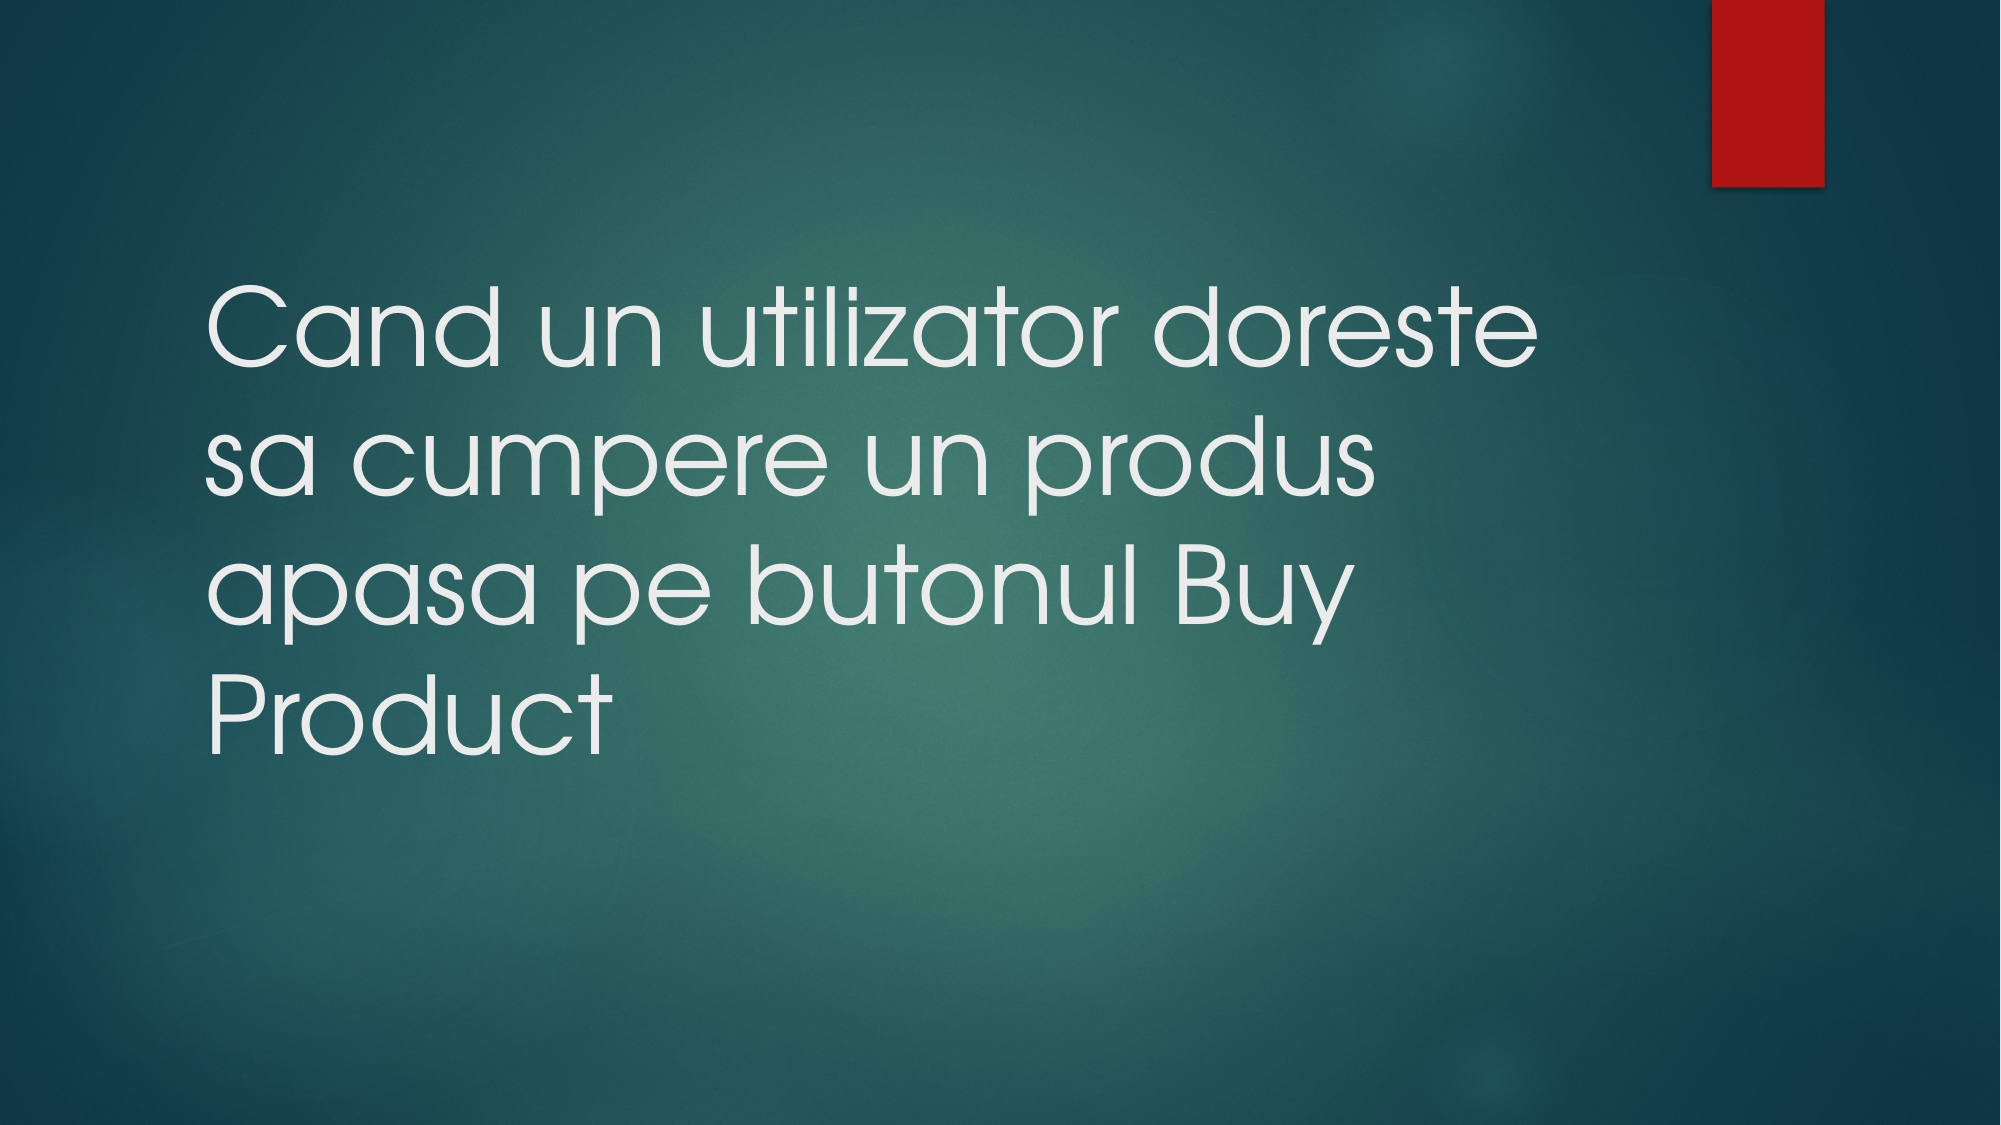

# Cand un utilizator doreste sa cumpere un produs apasa pe butonul Buy Product